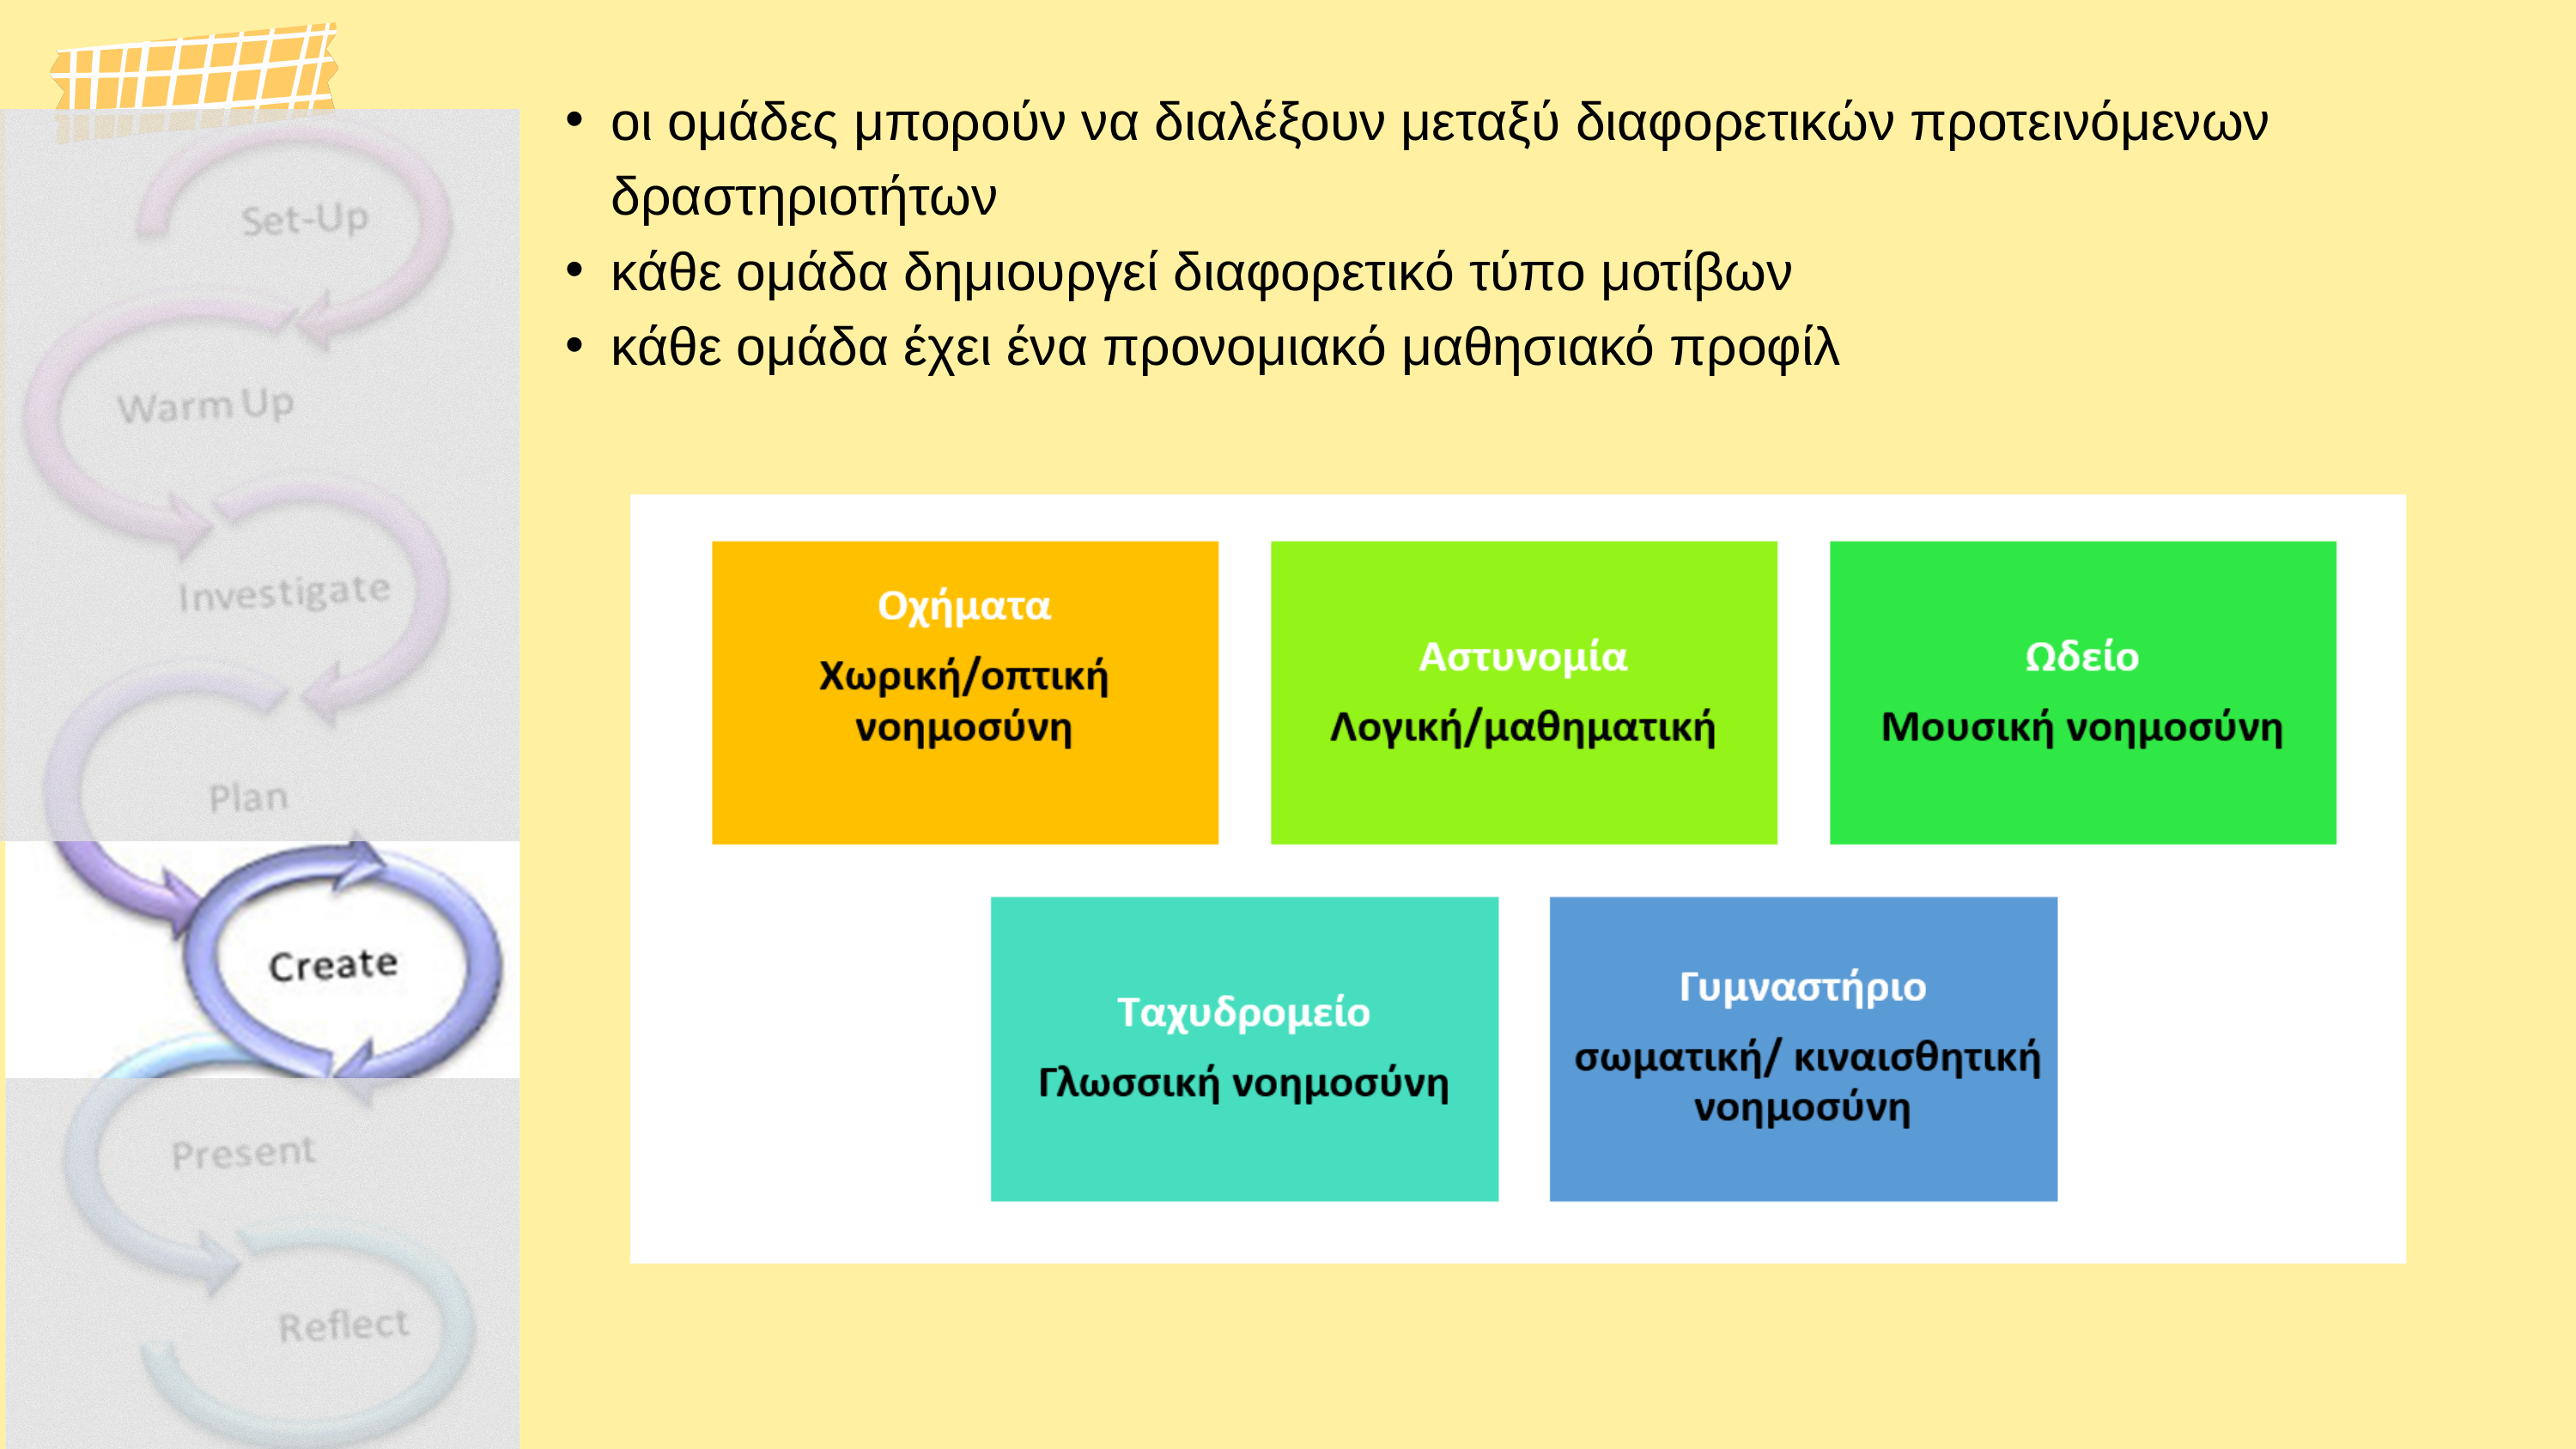

οι ομάδες μπορούν να διαλέξουν μεταξύ διαφορετικών προτεινόμενων δραστηριοτήτων
κάθε ομάδα δημιουργεί διαφορετικό τύπο μοτίβων
κάθε ομάδα έχει ένα προνομιακό μαθησιακό προφίλ